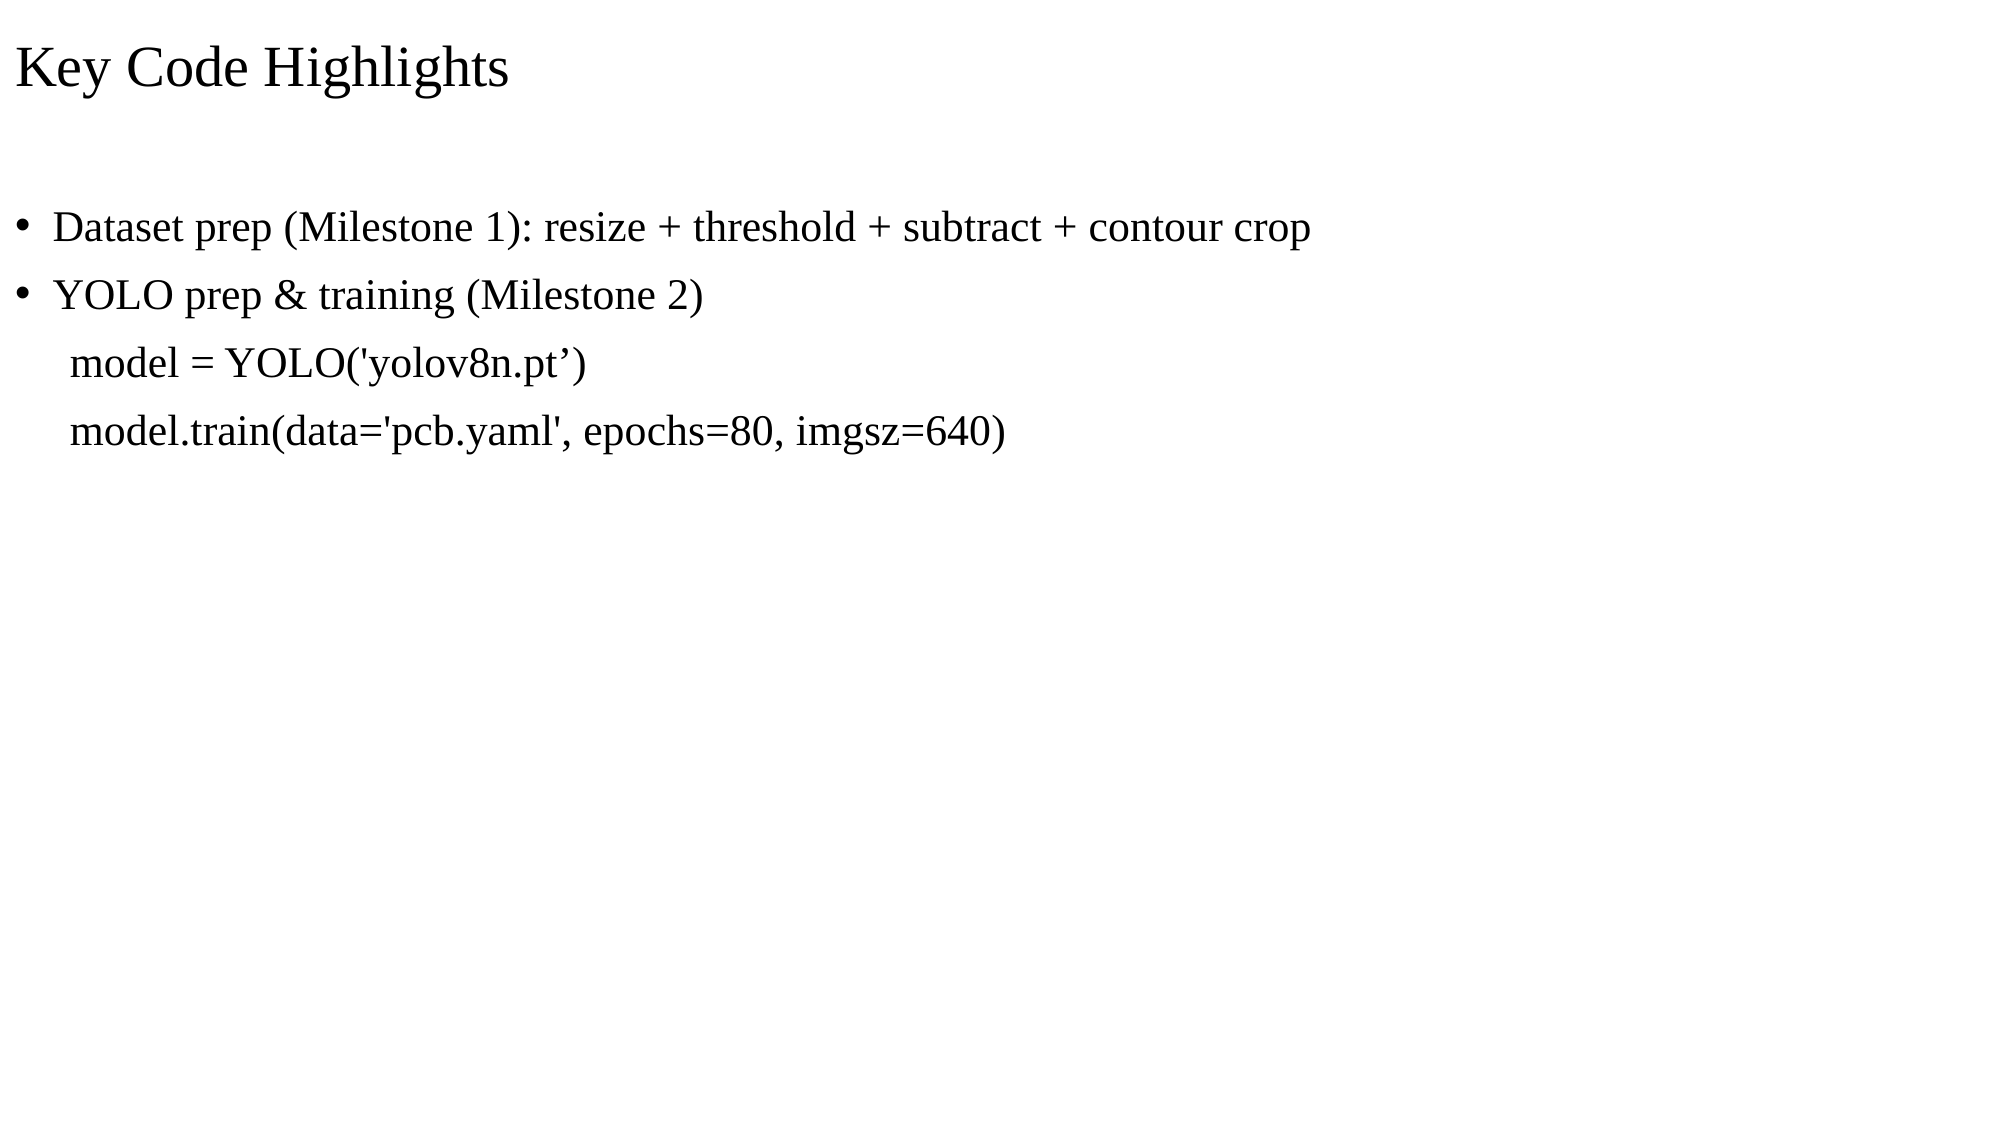

Key Code Highlights

Dataset prep (Milestone 1): resize + threshold + subtract + contour crop
YOLO prep & training (Milestone 2)
     model = YOLO('yolov8n.pt’)
     model.train(data='pcb.yaml', epochs=80, imgsz=640)